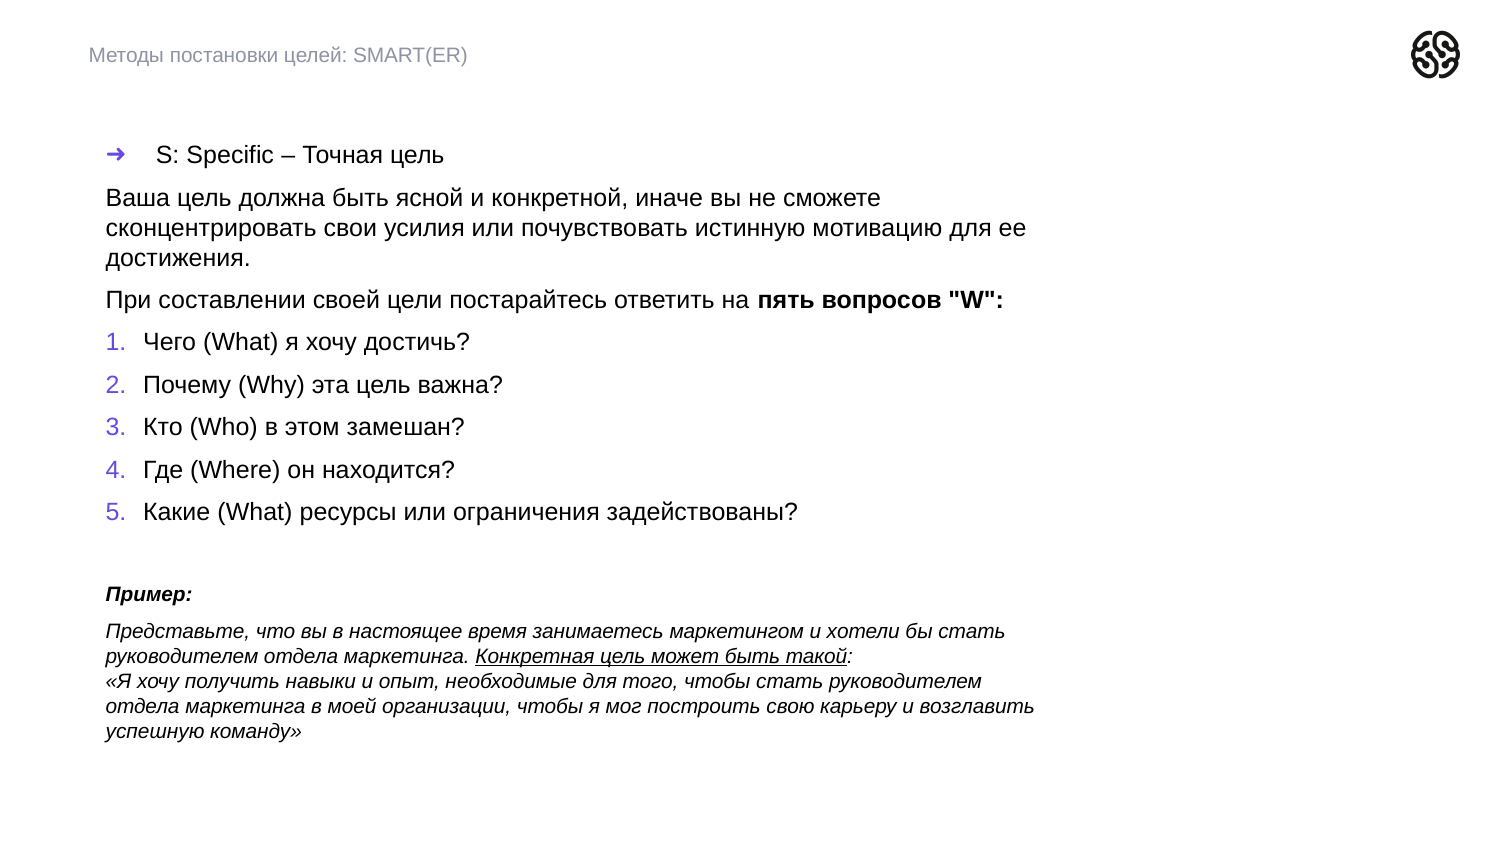

Методы постановки целей: SMART(ER)
S: Specific – Точная цель
Ваша цель должна быть ясной и конкретной, иначе вы не сможете сконцентрировать свои усилия или почувствовать истинную мотивацию для ее достижения.
При составлении своей цели постарайтесь ответить на пять вопросов "W":
Чего (What) я хочу достичь?
Почему (Why) эта цель важна?
Кто (Who) в этом замешан?
Где (Where) он находится?
Какие (What) ресурсы или ограничения задействованы?

Пример:
Представьте, что вы в настоящее время занимаетесь маркетингом и хотели бы стать руководителем отдела маркетинга. Конкретная цель может быть такой:
«Я хочу получить навыки и опыт, необходимые для того, чтобы стать руководителем отдела маркетинга в моей организации, чтобы я мог построить свою карьеру и возглавить успешную команду»